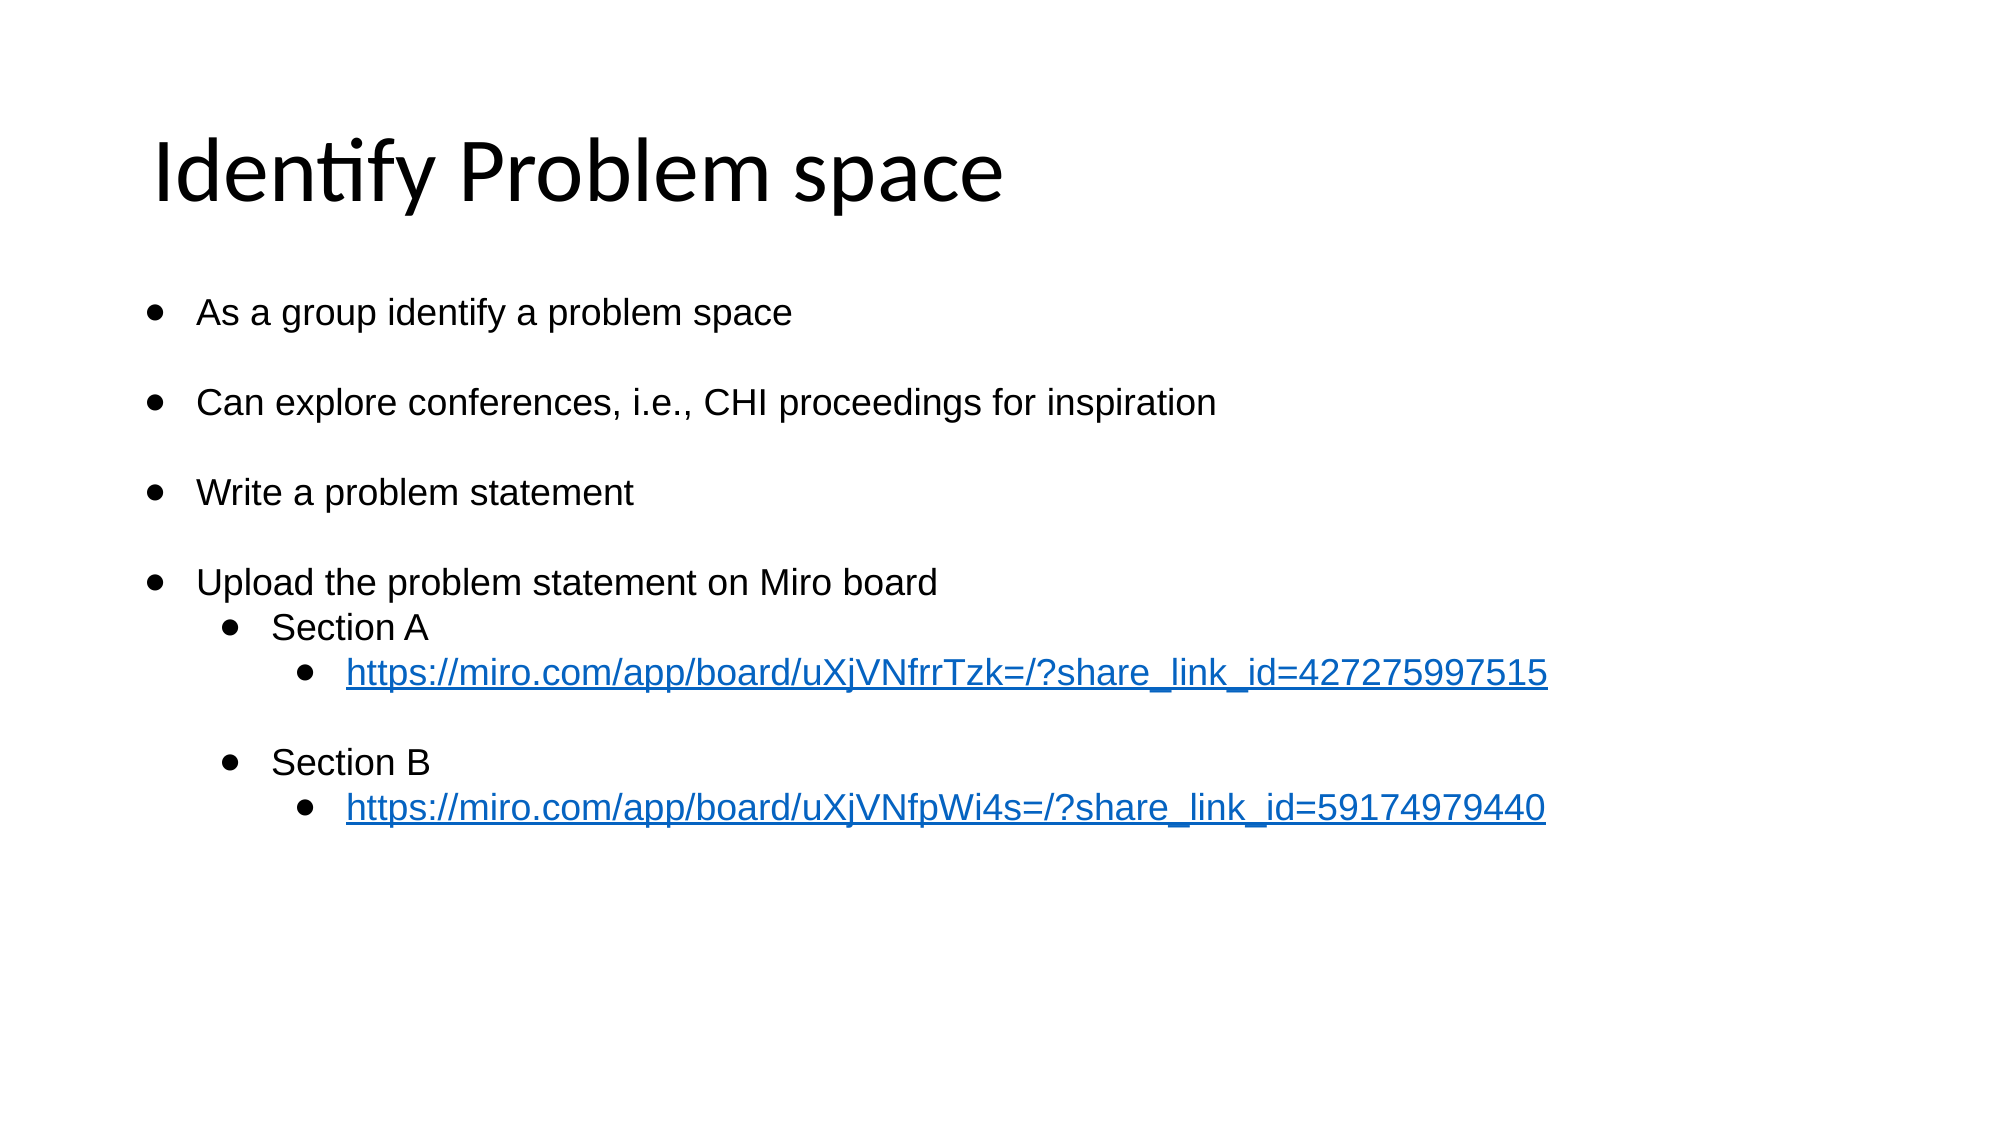

Identify Problem space
As a group identify a problem space

Can explore conferences, i.e., CHI proceedings for inspiration

Write a problem statement

Upload the problem statement on Miro board
Section A
https://miro.com/app/board/uXjVNfrrTzk=/?share_link_id=427275997515

Section B
https://miro.com/app/board/uXjVNfpWi4s=/?share_link_id=59174979440